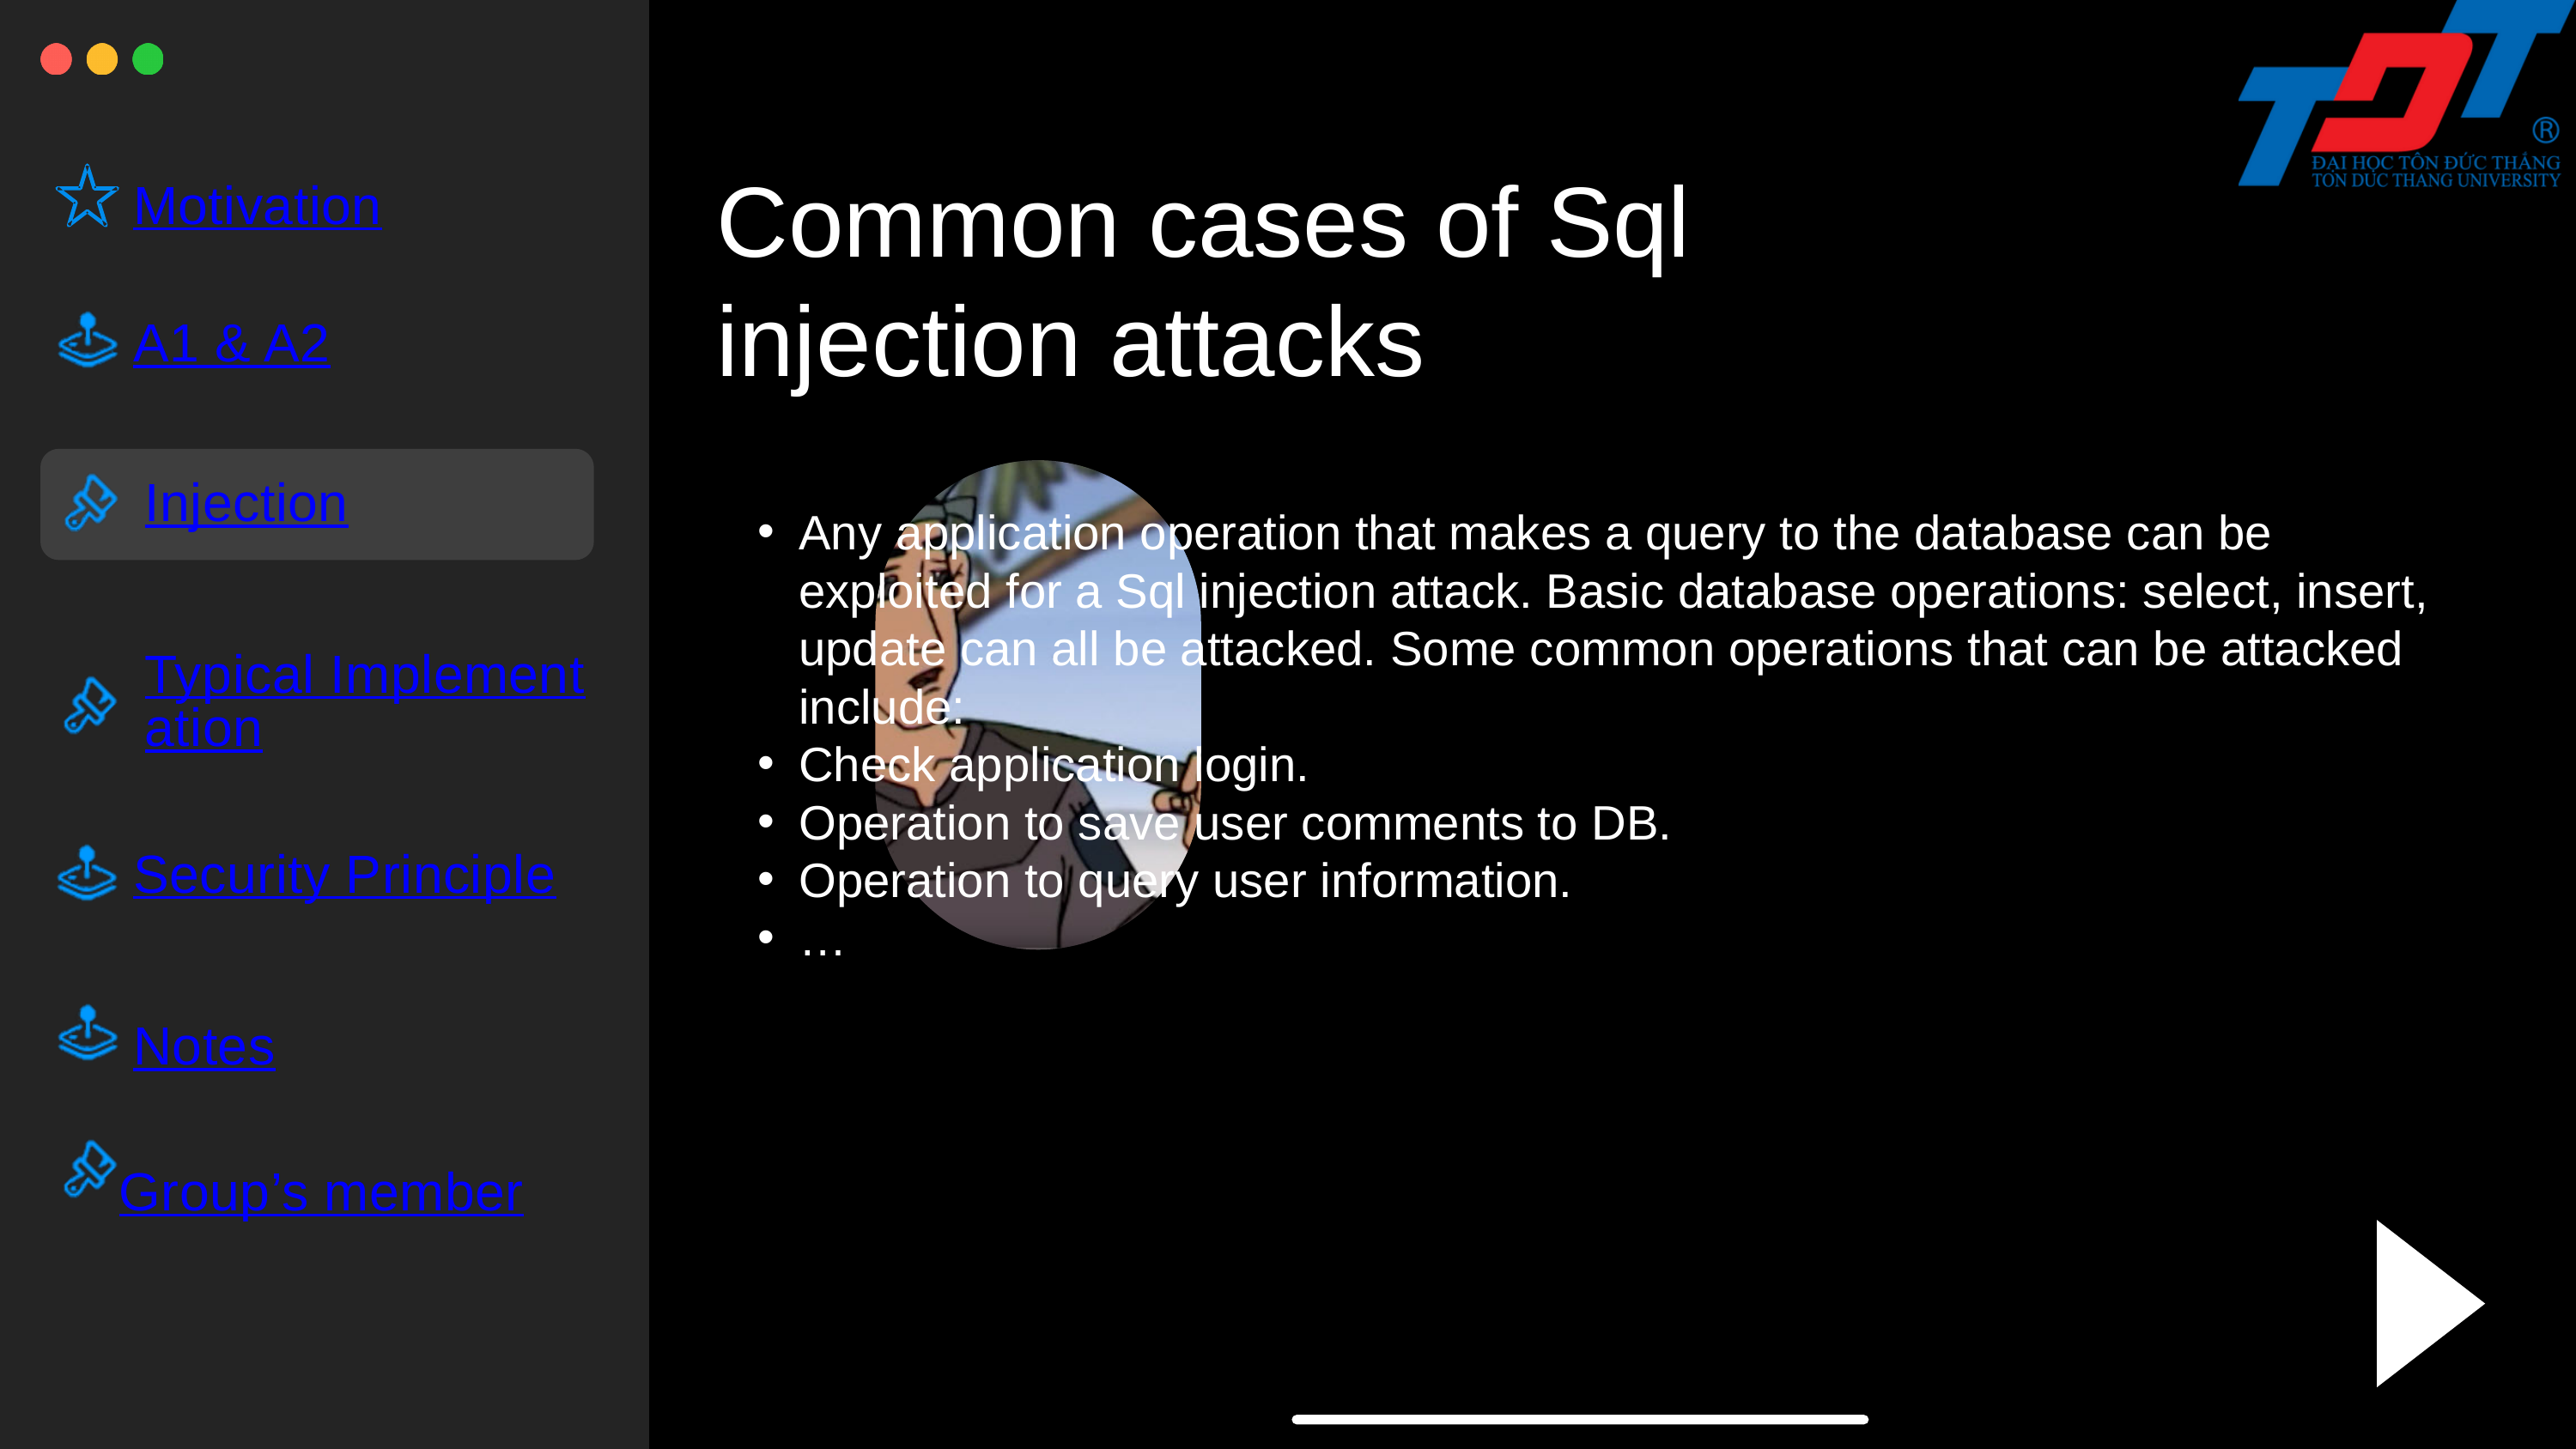

Common cases of Sql injection attacks

Motivation

A1 & A2

Injection
Any application operation that makes a query to the database can be exploited for a Sql injection attack. Basic database operations: select, insert, update can all be attacked. Some common operations that can be attacked include:
Check application login.
Operation to save user comments to DB.
Operation to query user information.
…

Typical Implementation

Security Principle

Notes

Group’s member